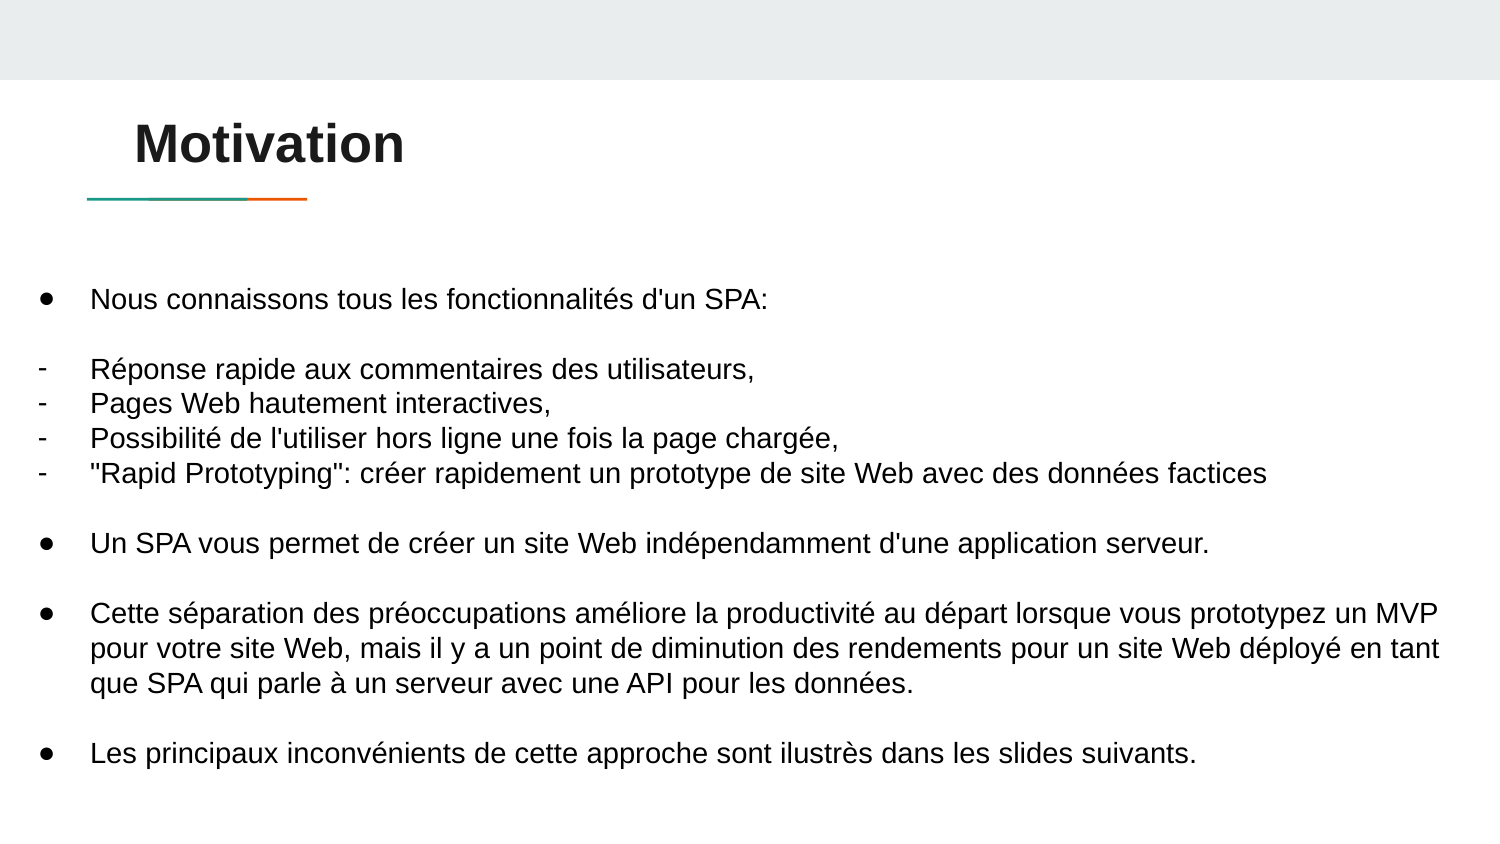

# Motivation
Nous connaissons tous les fonctionnalités d'un SPA:

Réponse rapide aux commentaires des utilisateurs,
Pages Web hautement interactives,
Possibilité de l'utiliser hors ligne une fois la page chargée,
"Rapid Prototyping": créer rapidement un prototype de site Web avec des données factices

Un SPA vous permet de créer un site Web indépendamment d'une application serveur.

Cette séparation des préoccupations améliore la productivité au départ lorsque vous prototypez un MVP pour votre site Web, mais il y a un point de diminution des rendements pour un site Web déployé en tant que SPA qui parle à un serveur avec une API pour les données.

Les principaux inconvénients de cette approche sont ilustrès dans les slides suivants.